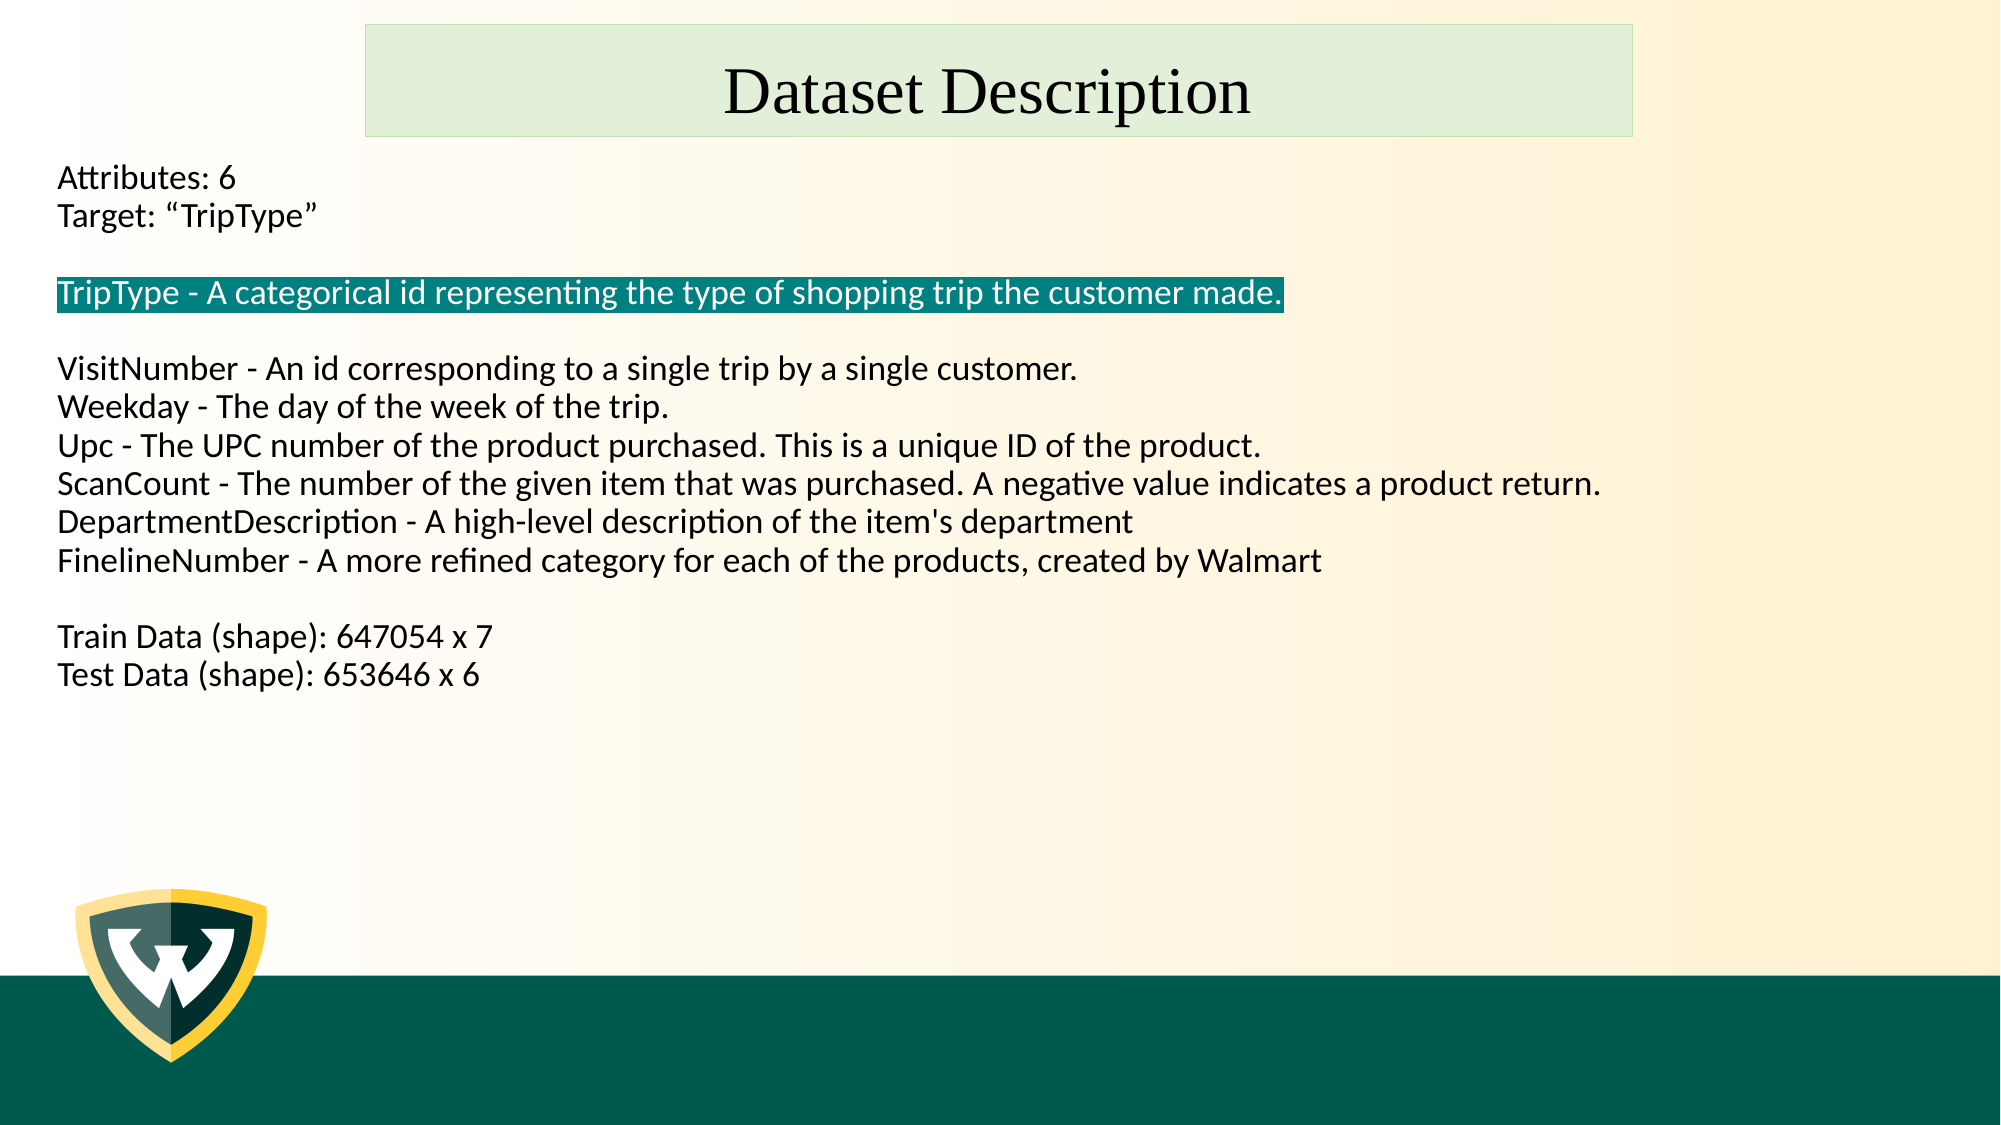

# Attributes: 6 Target: “TripType” TripType - A categorical id representing the type of shopping trip the customer made. VisitNumber - An id corresponding to a single trip by a single customer. Weekday - The day of the week of the trip. Upc - The UPC number of the product purchased. This is a unique ID of the product. ScanCount - The number of the given item that was purchased. A negative value indicates a product return. DepartmentDescription - A high-level description of the item's department FinelineNumber - A more refined category for each of the products, created by Walmart Train Data (shape): 647054 x 7 Test Data (shape): 653646 x 6
Dataset Description